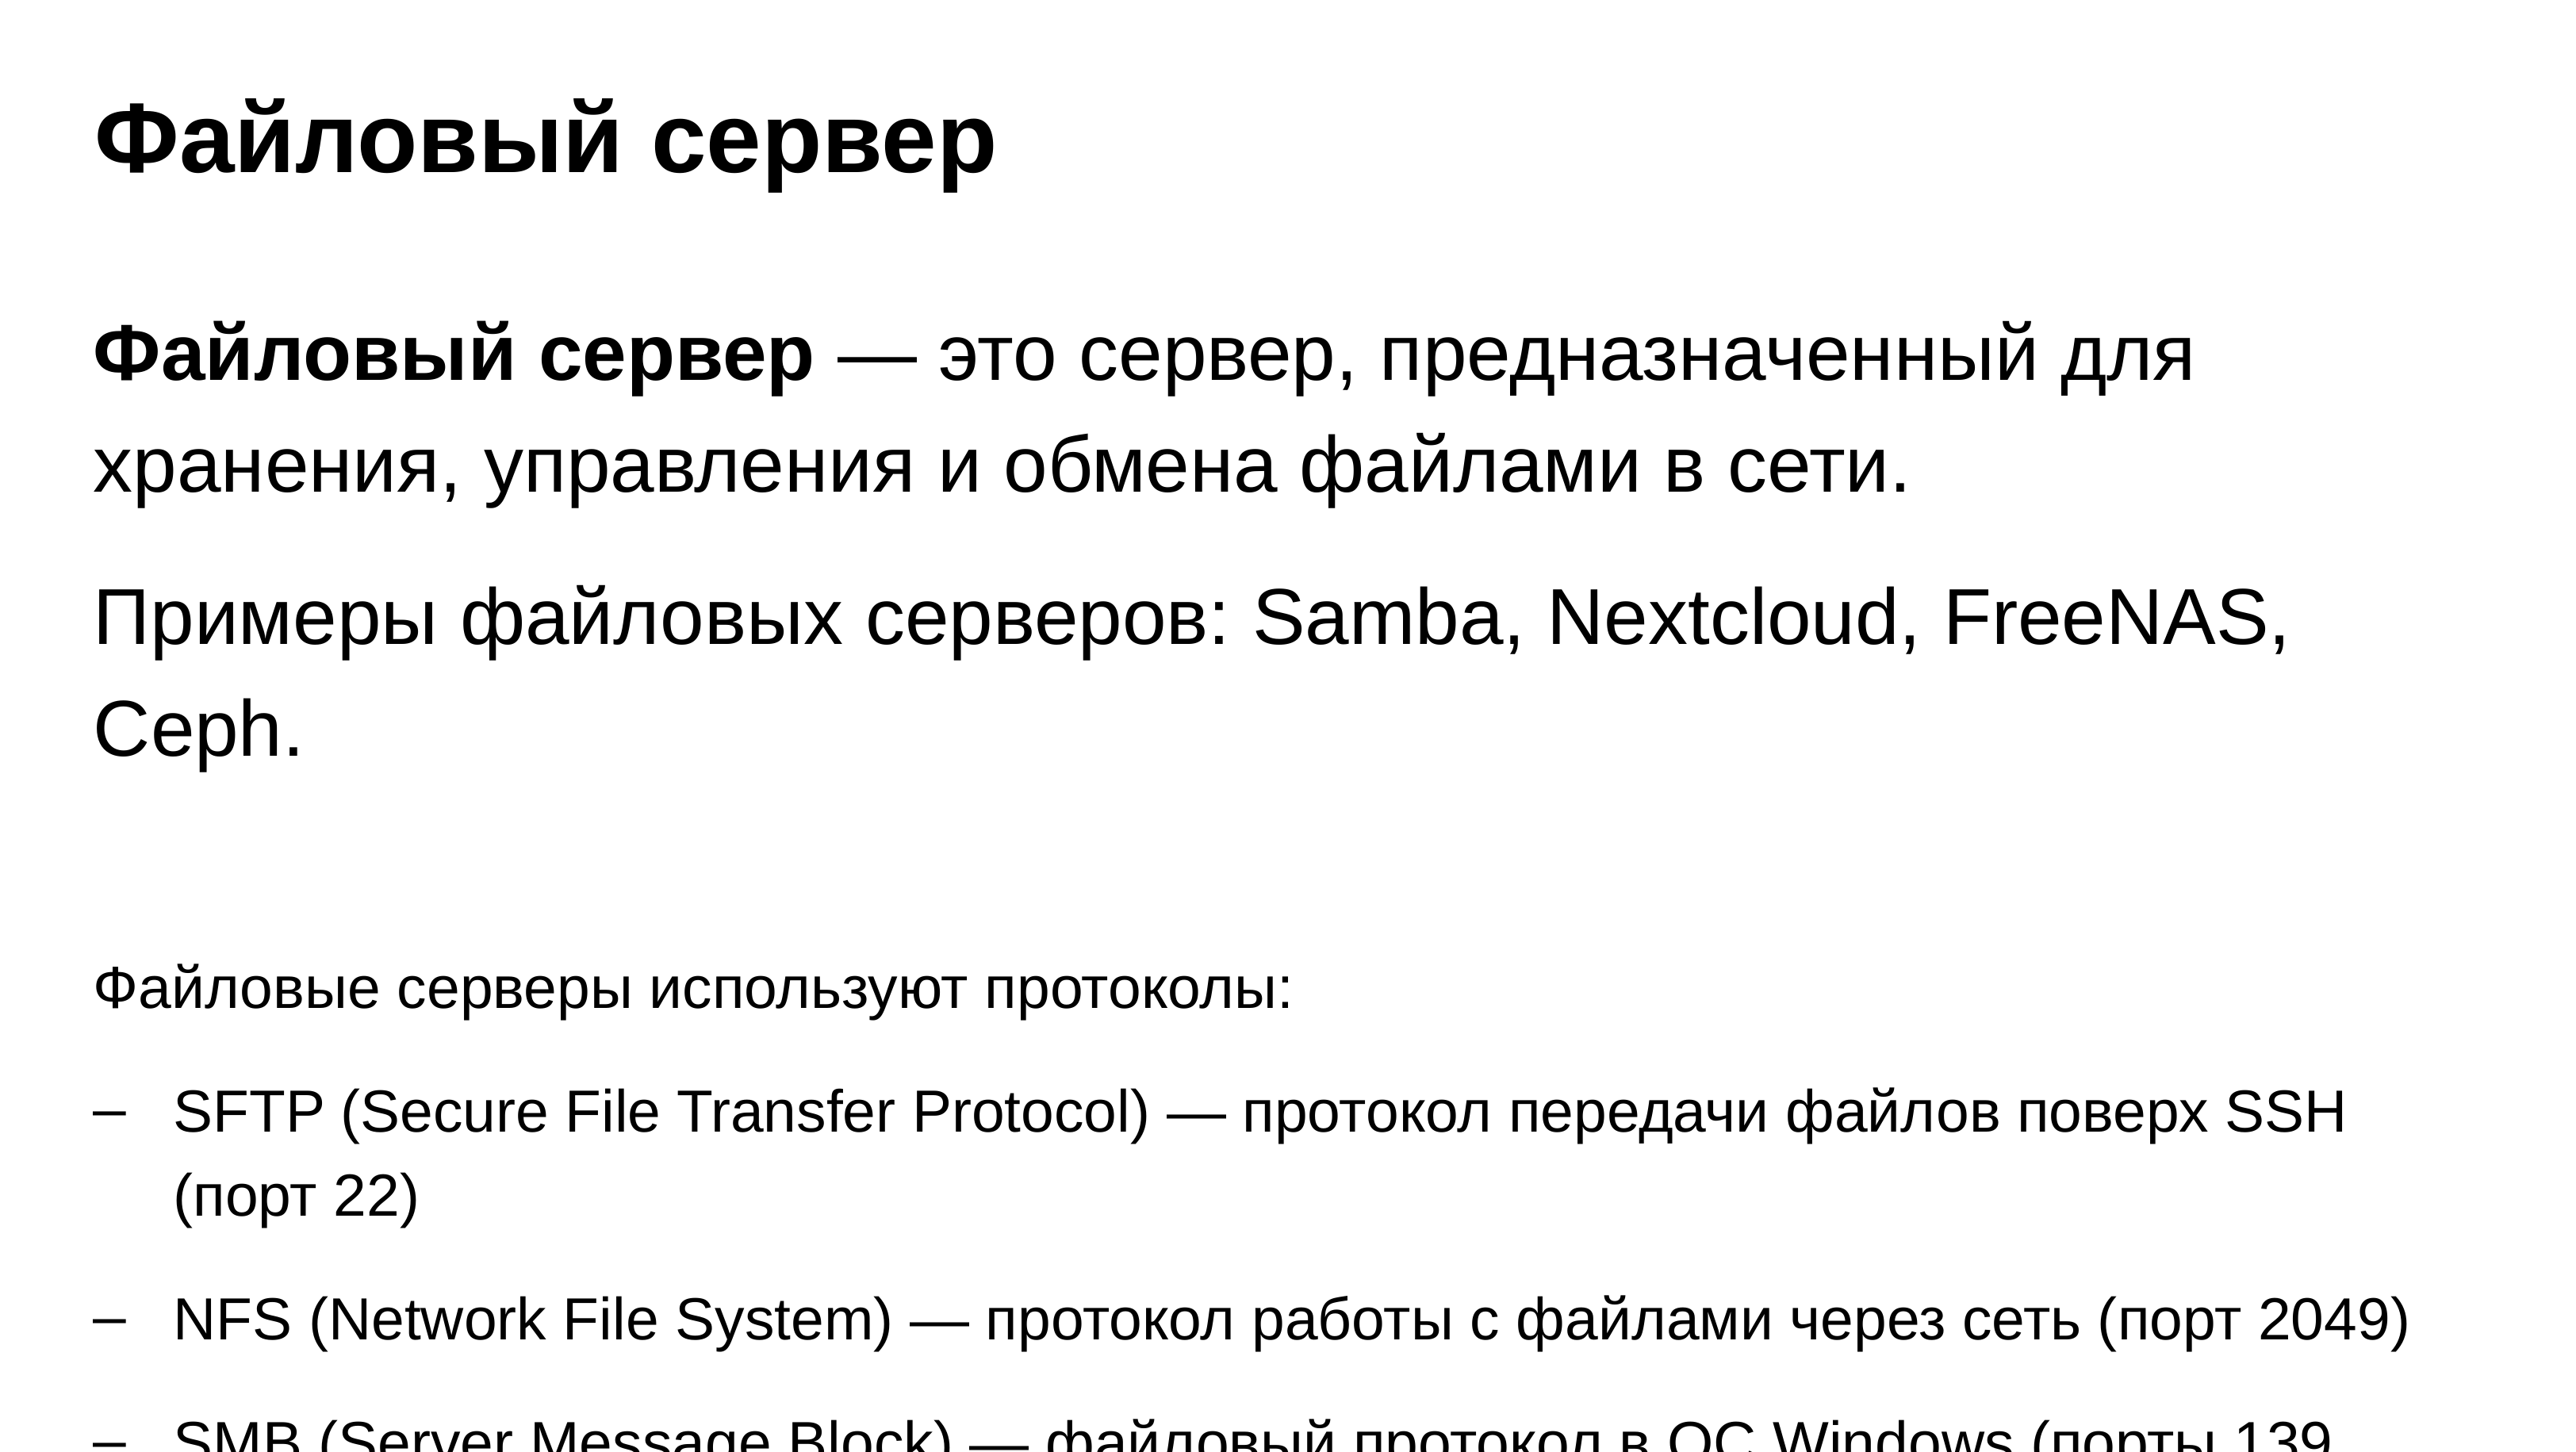

Файловый сервер
Файловый сервер — это сервер, предназначенный для хранения, управления и обмена файлами в сети.
Примеры файловых серверов: Samba, Nextcloud, FreeNAS, Ceph.

Файловые серверы используют протоколы:
SFTP (Secure File Transfer Protocol) — протокол передачи файлов поверх SSH (порт 22)
NFS (Network File System) — протокол работы с файлами через сеть (порт 2049)
SMB (Server Message Block) — файловый протокол в ОС Windows (порты 139, 445)
37